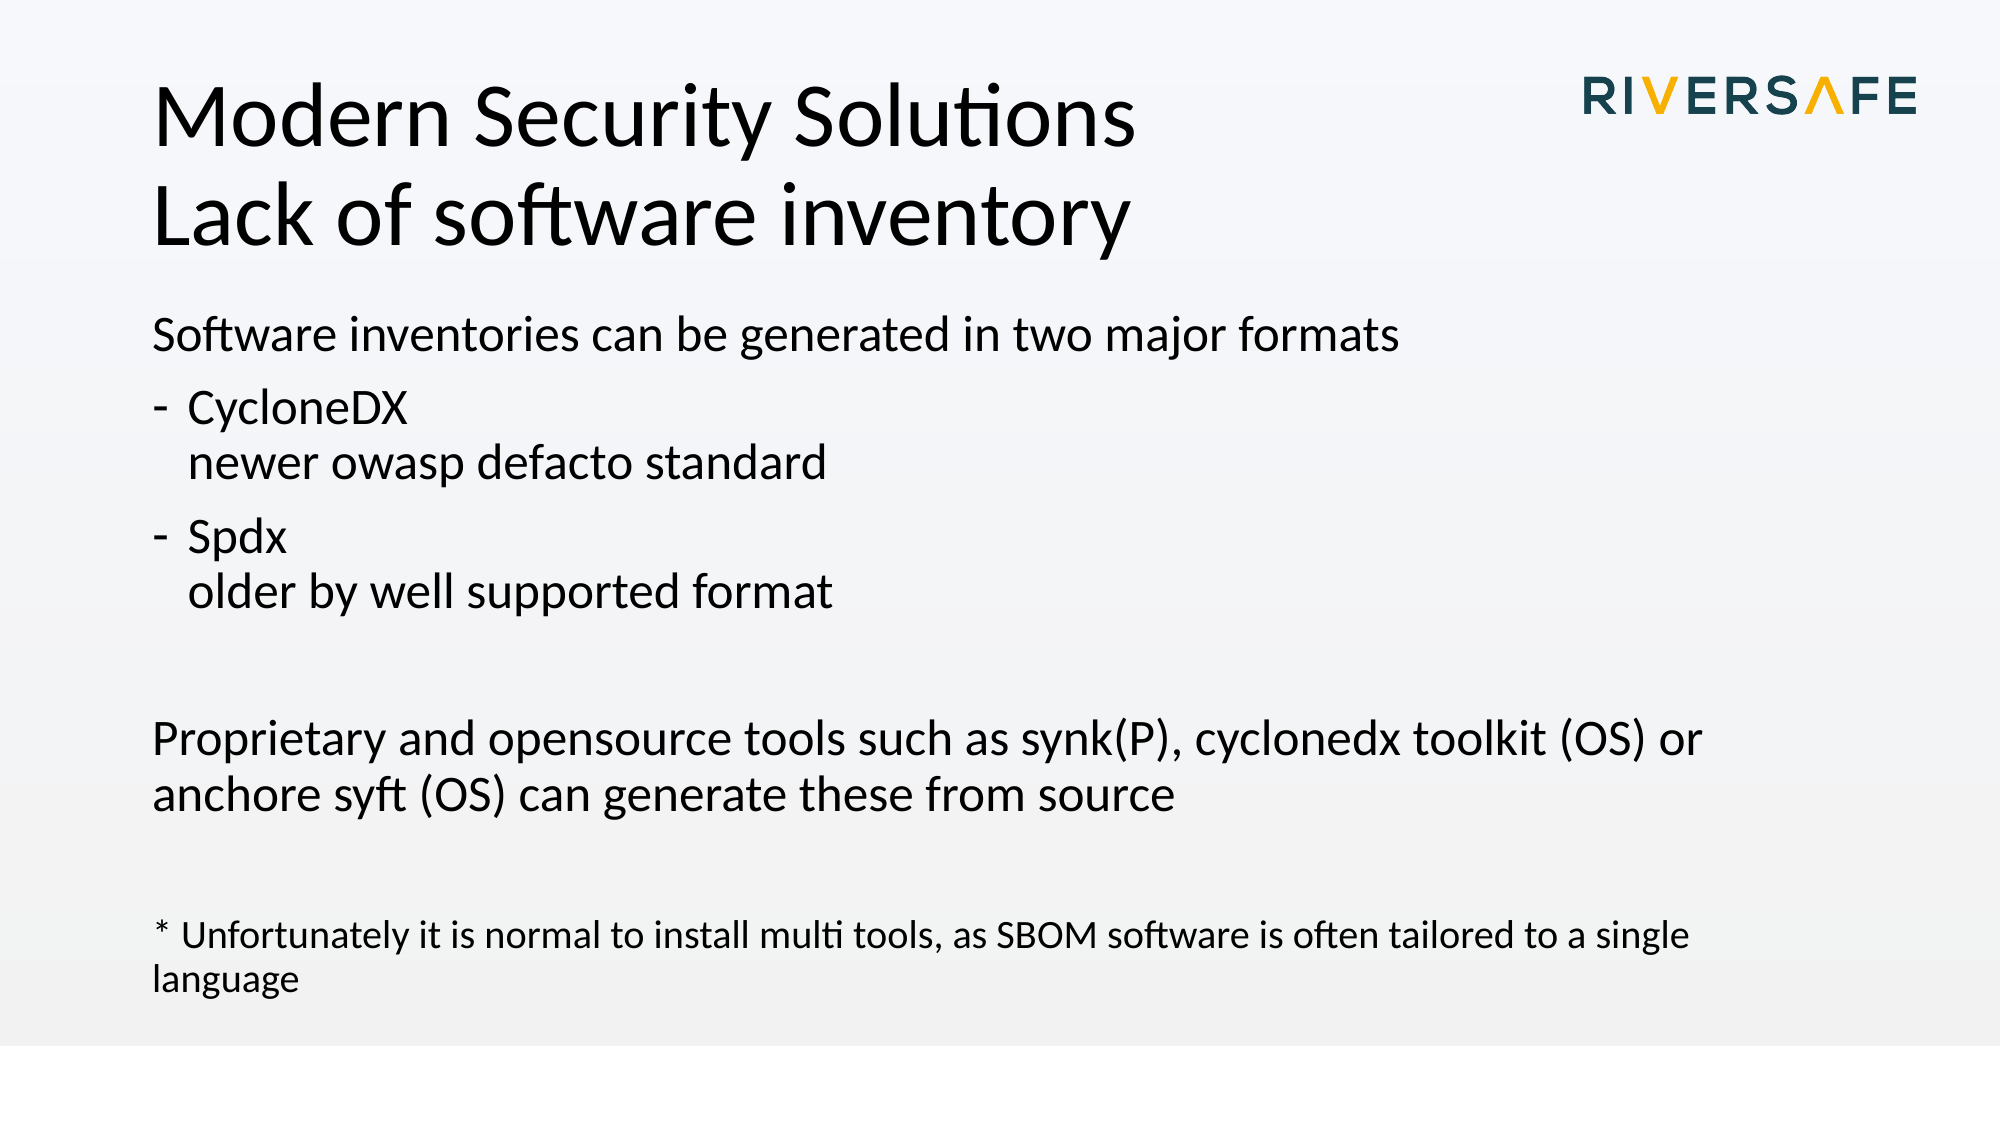

# Modern Security Solutions Lack of software inventory
Software inventories can be generated in two major formats
CycloneDX
newer owasp defacto standard
Spdx
older by well supported format

Proprietary and opensource tools such as synk(P), cyclonedx toolkit (OS) or anchore syft (OS) can generate these from source

* Unfortunately it is normal to install multi tools, as SBOM software is often tailored to a single language